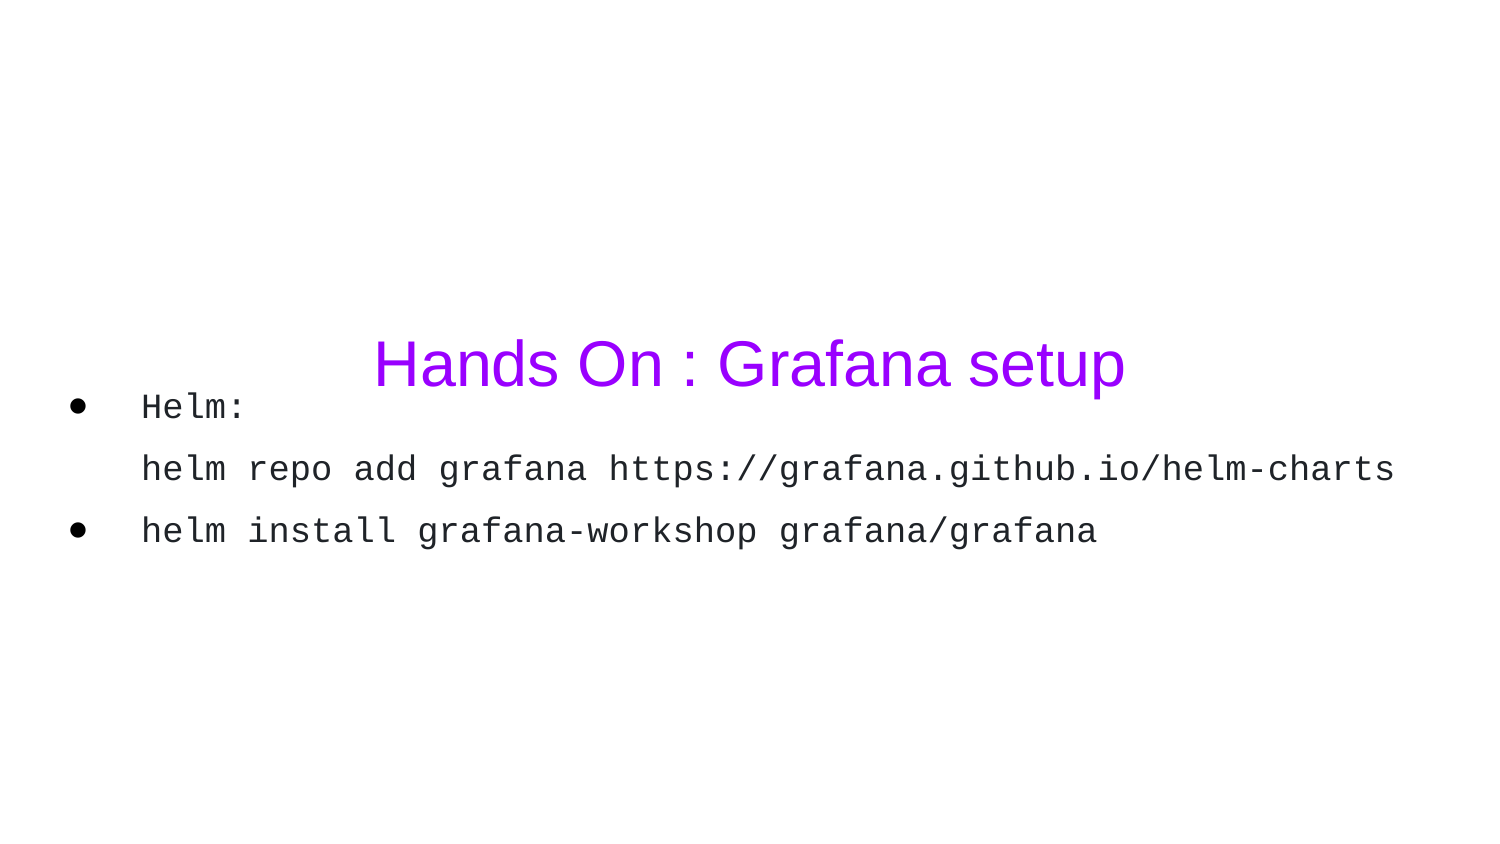

# Hands On : Grafana setup

Helm:
helm repo add grafana https://grafana.github.io/helm-charts
helm install grafana-workshop grafana/grafana